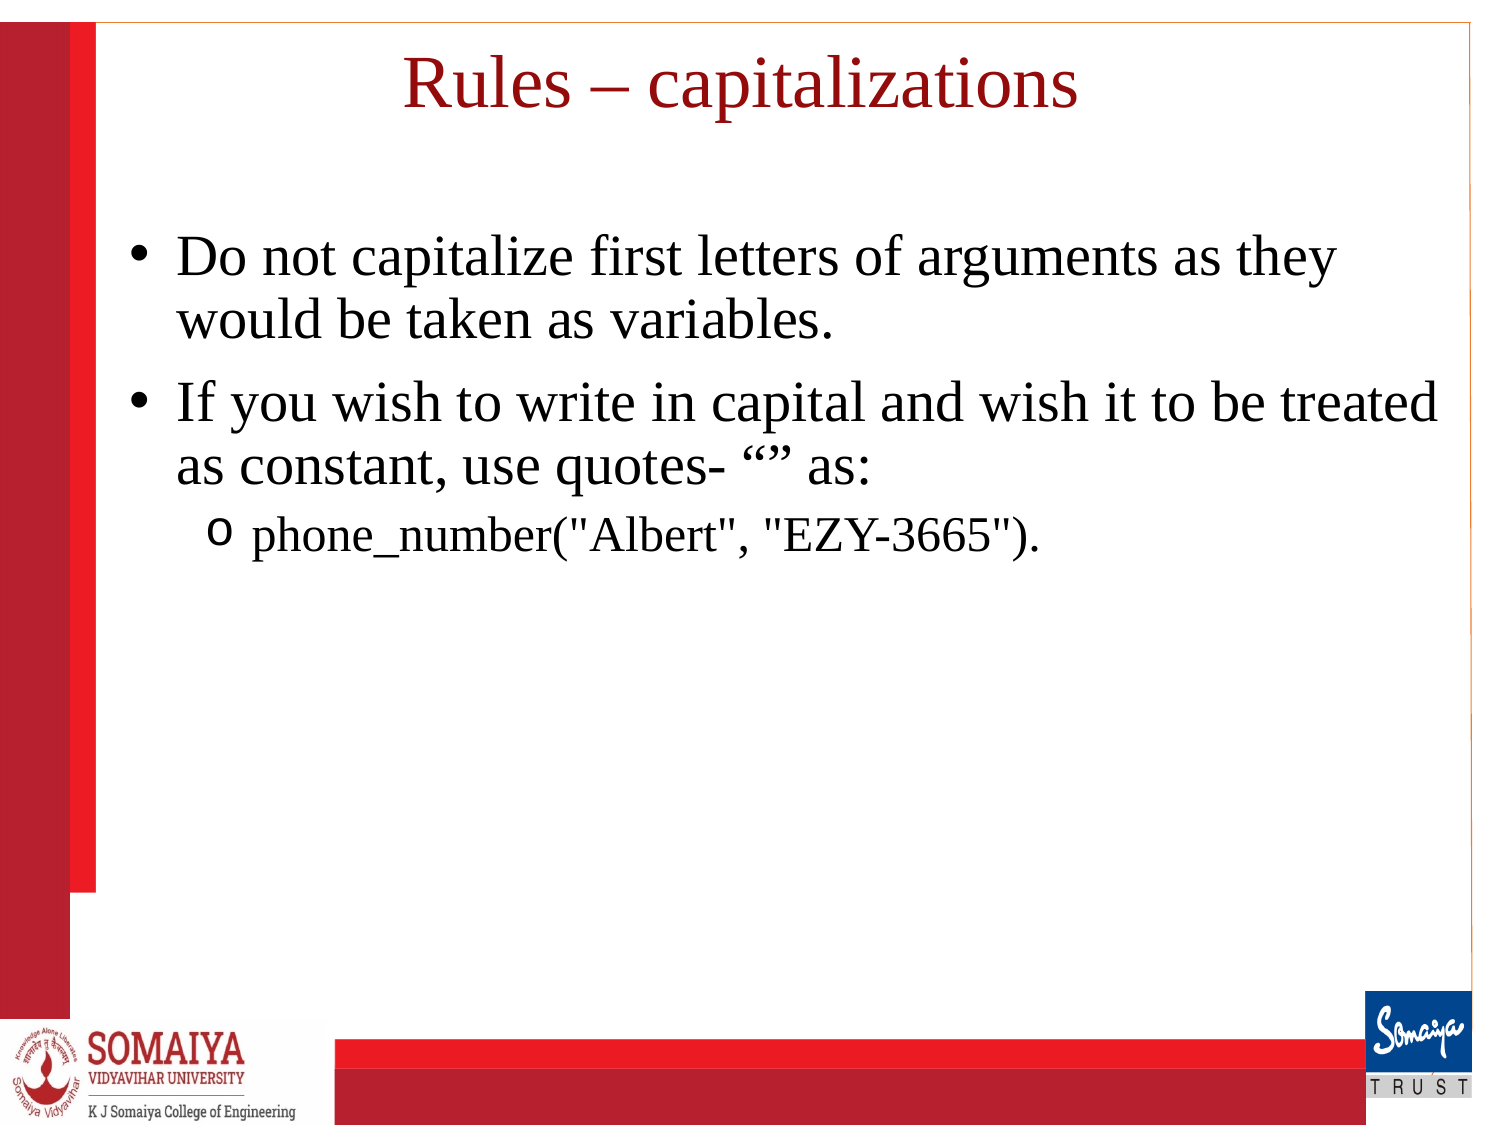

# Rules – capitalizations
Do not capitalize first letters of arguments as they would be taken as variables.
If you wish to write in capital and wish it to be treated as constant, use quotes- “” as:
phone_number("Albert", "EZY-3665").